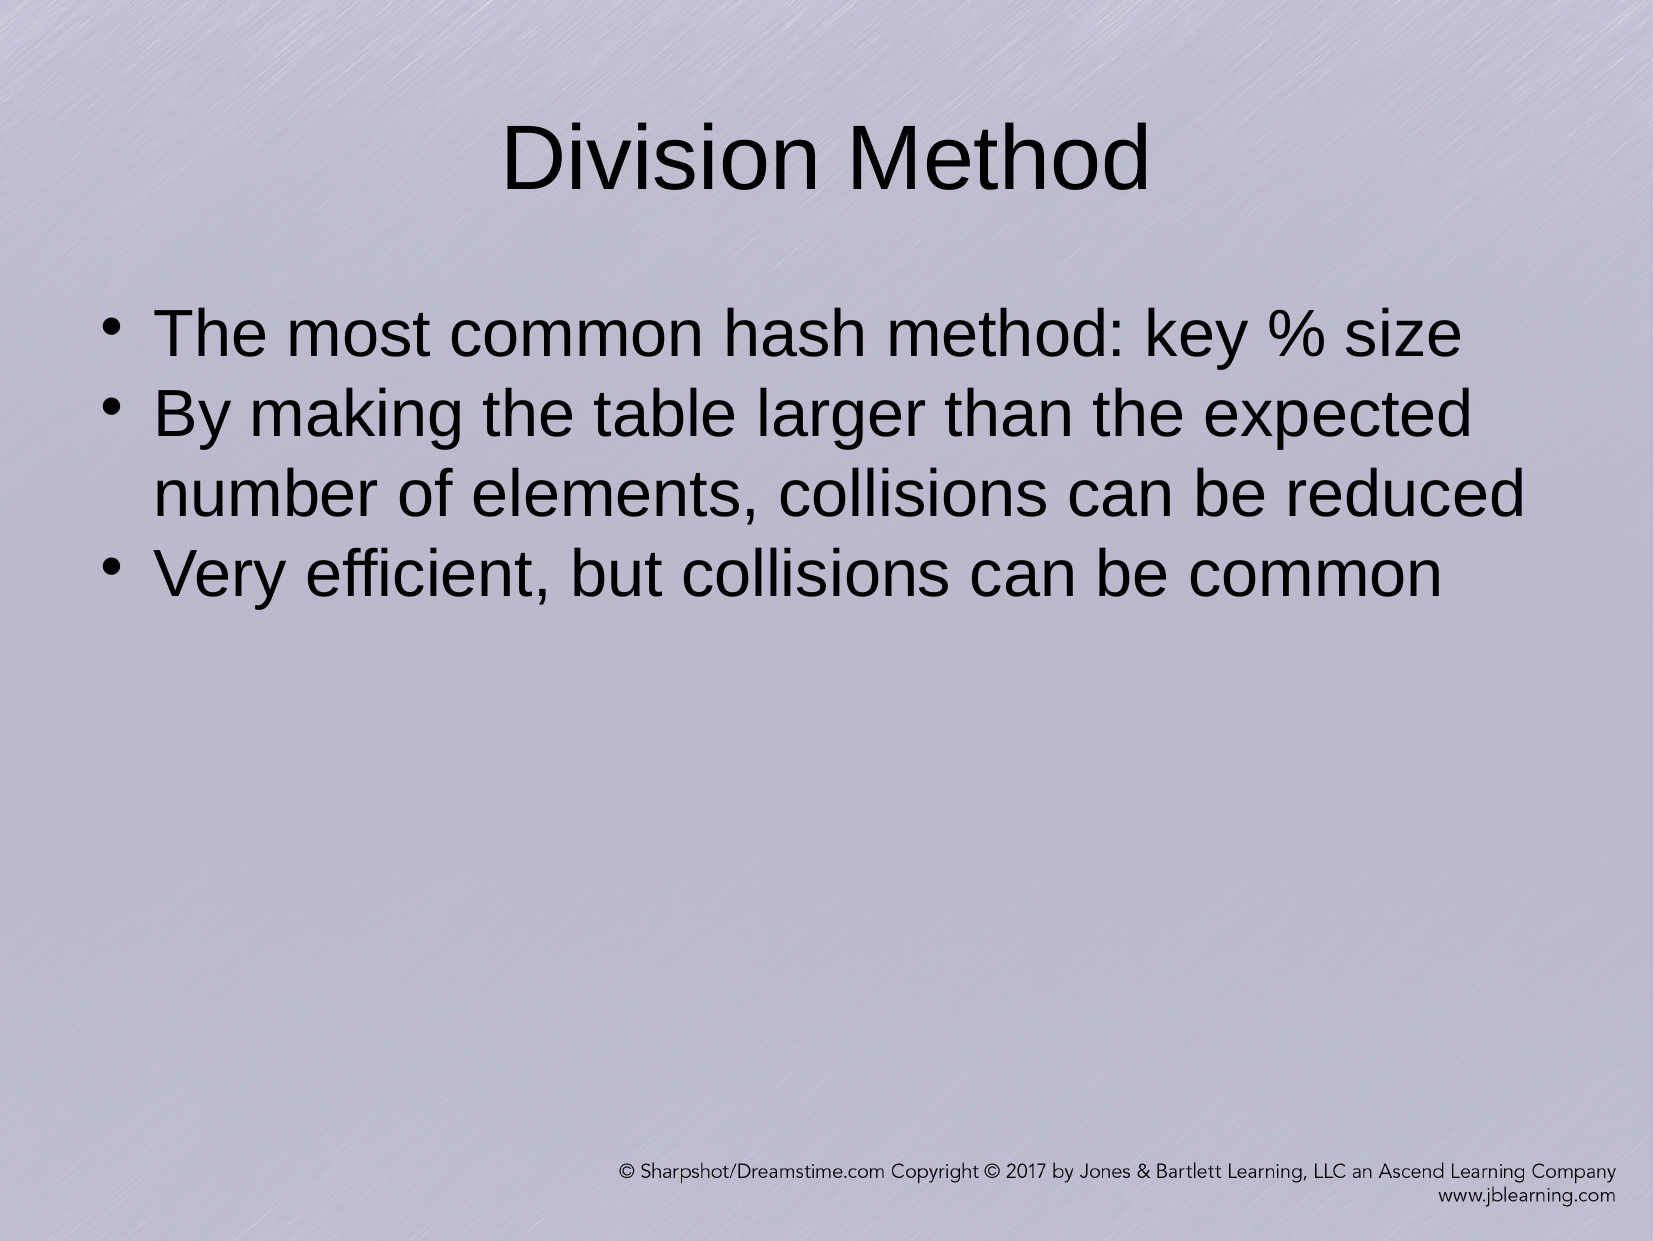

Division Method
The most common hash method: key % size
By making the table larger than the expected number of elements, collisions can be reduced
Very efficient, but collisions can be common